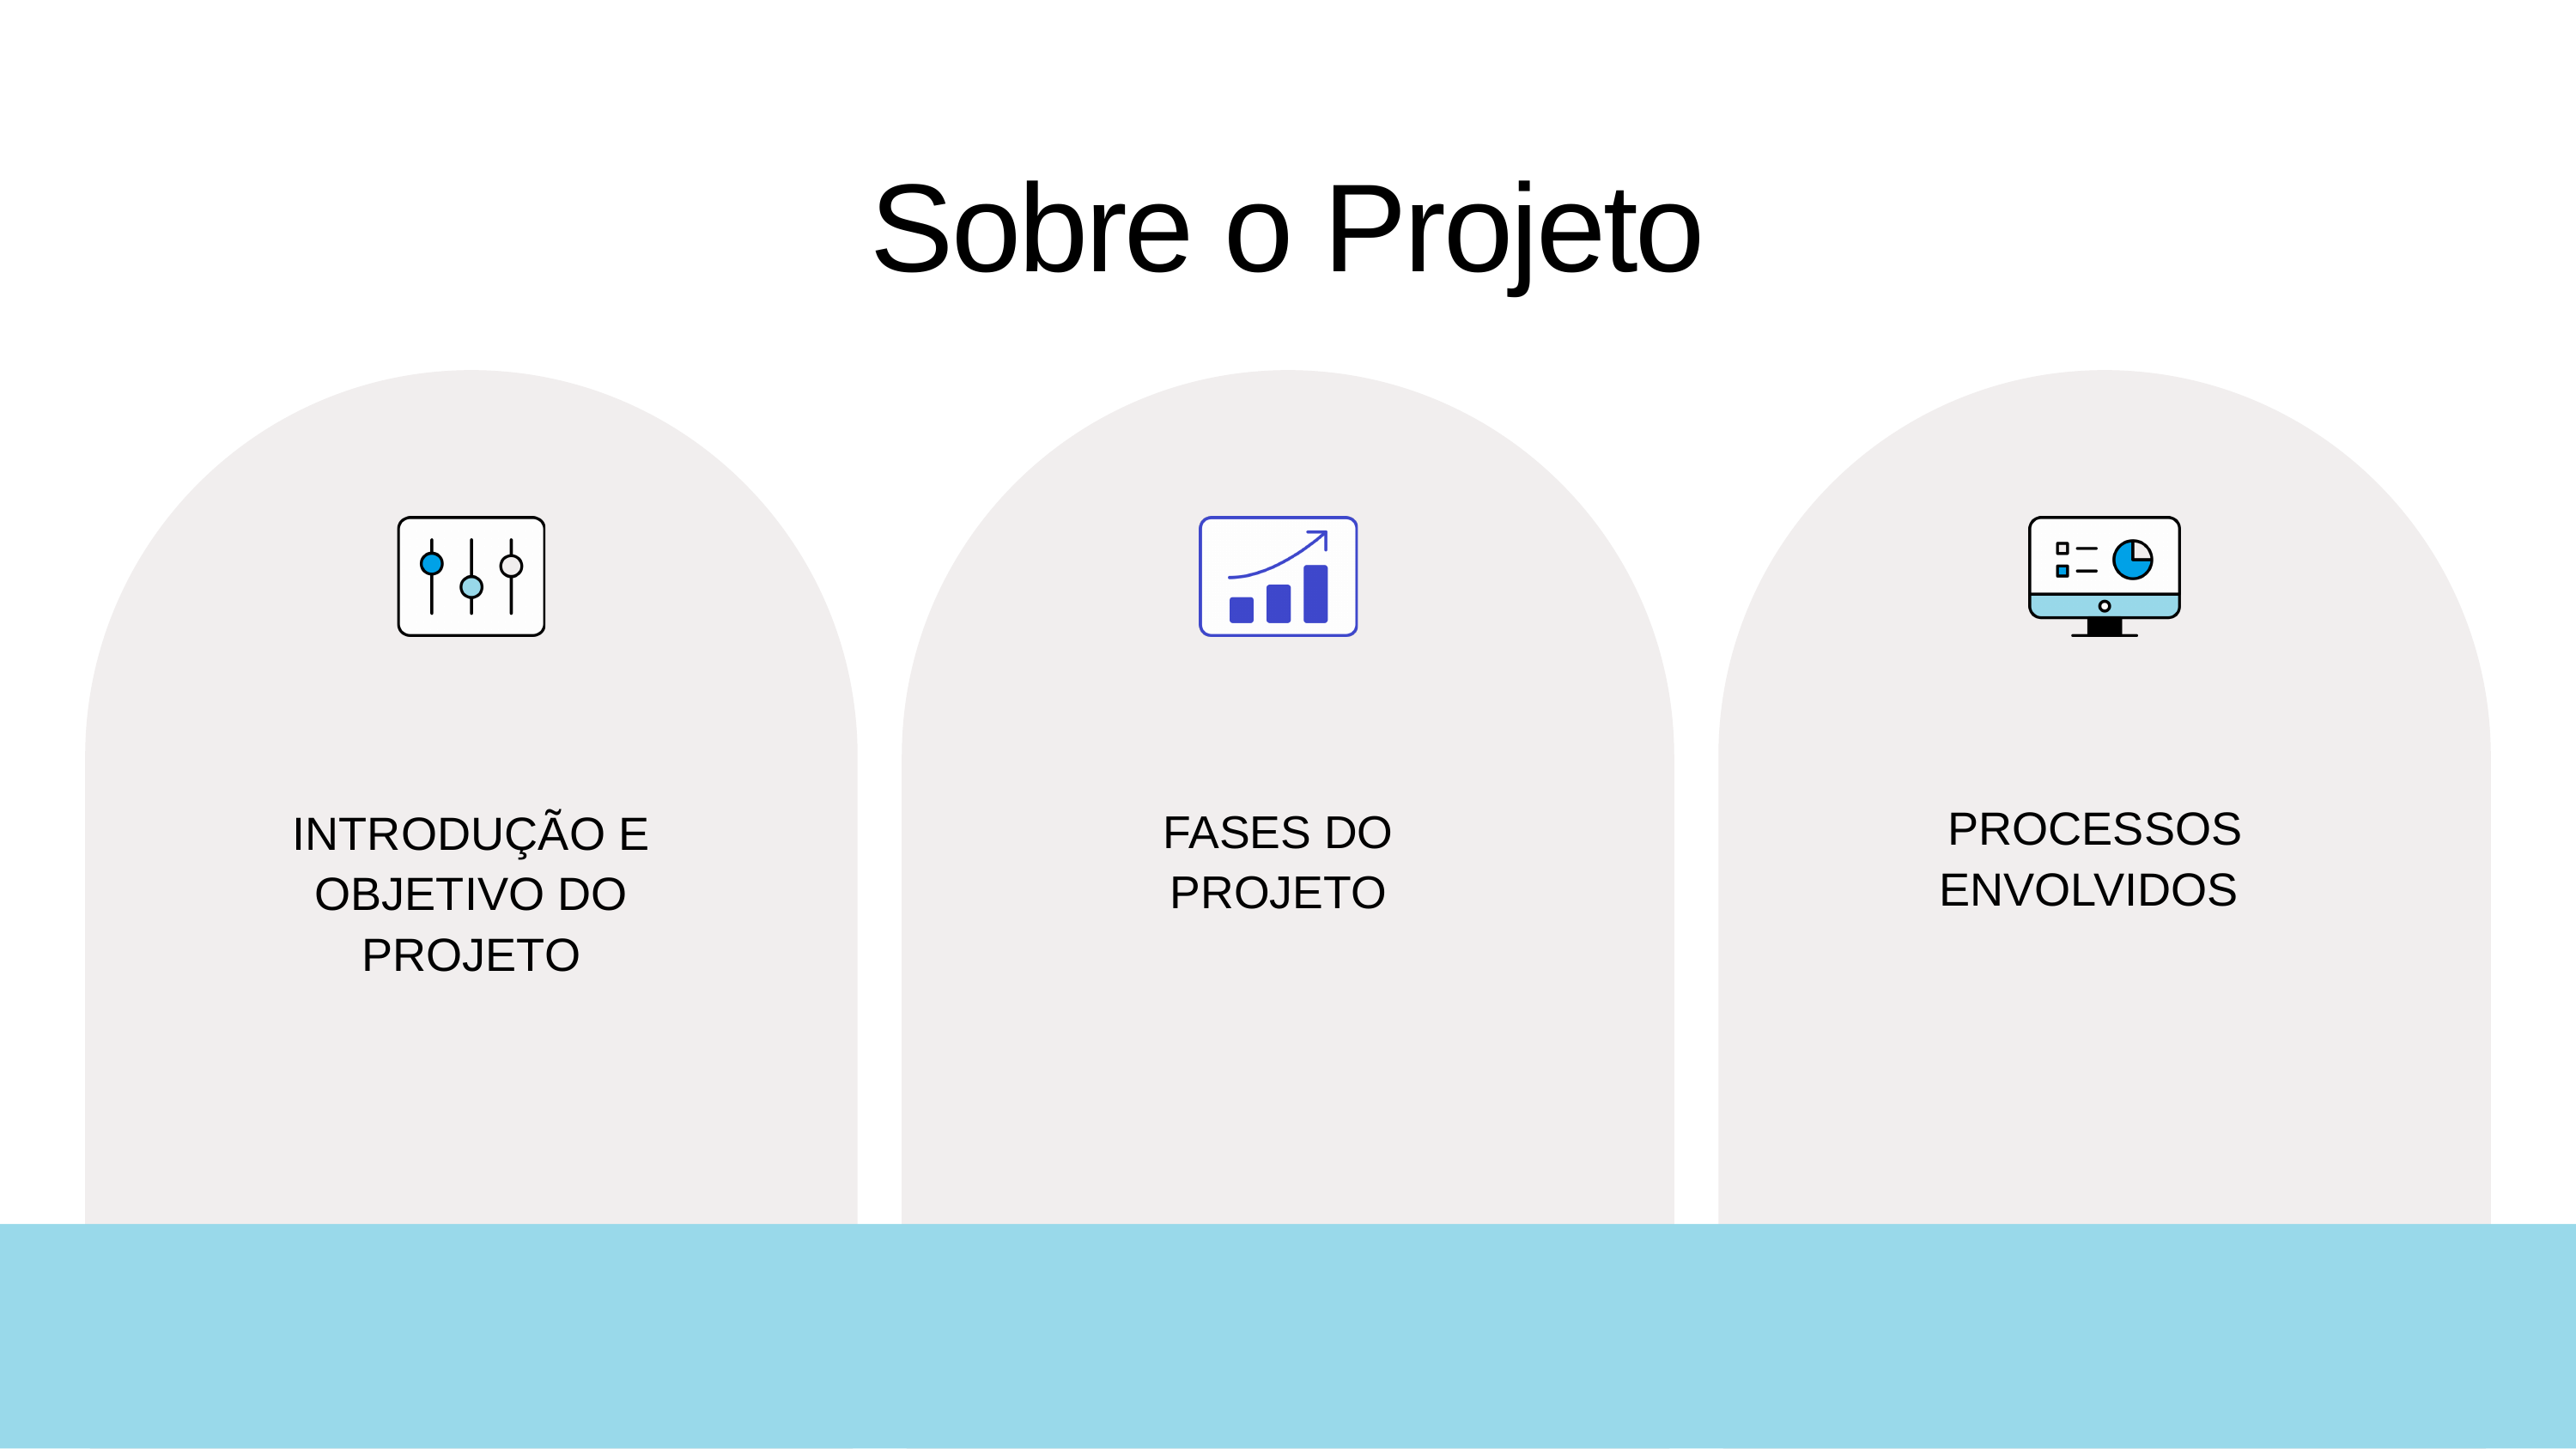

Sobre o Projeto

PROCESSOS ENVOLVIDOS

INTRODUÇÃO E OBJETIVO DO PROJETO

FASES DO PROJETO